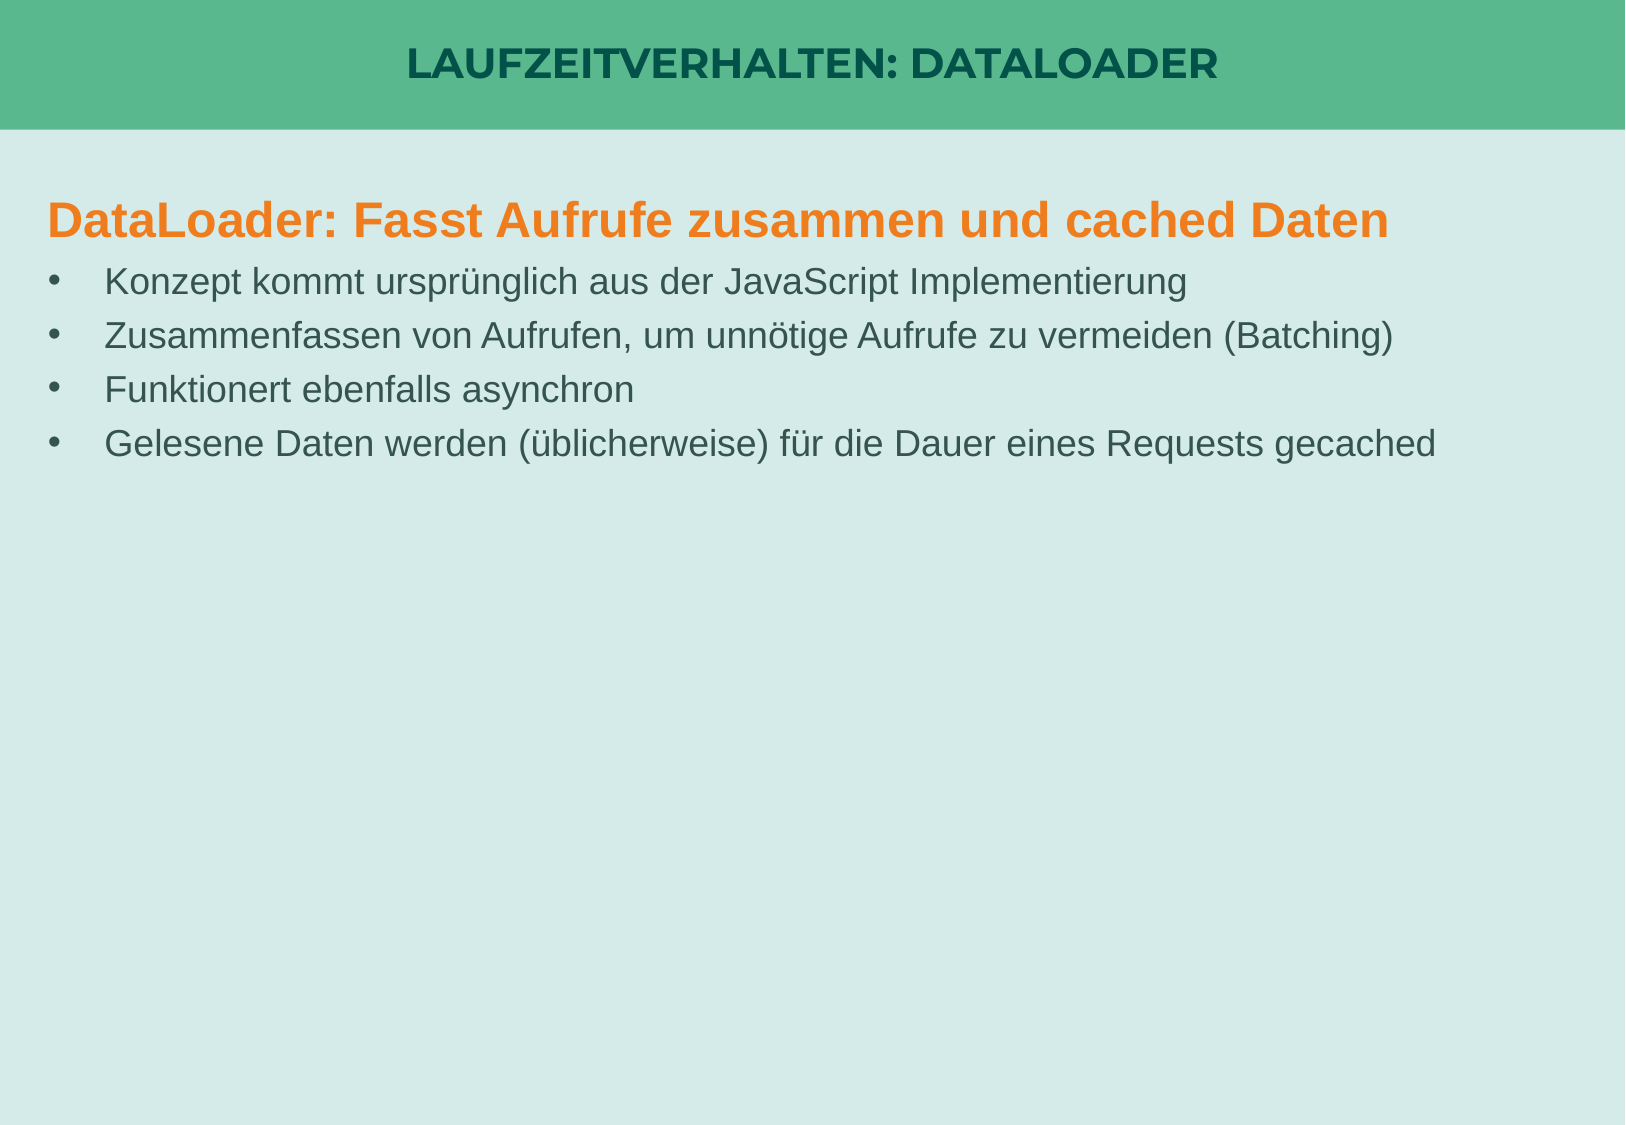

# Laufzeitverhalten: DataLoader
DataLoader: Fasst Aufrufe zusammen und cached Daten
Konzept kommt ursprünglich aus der JavaScript Implementierung
Zusammenfassen von Aufrufen, um unnötige Aufrufe zu vermeiden (Batching)
Funktionert ebenfalls asynchron
Gelesene Daten werden (üblicherweise) für die Dauer eines Requests gecached